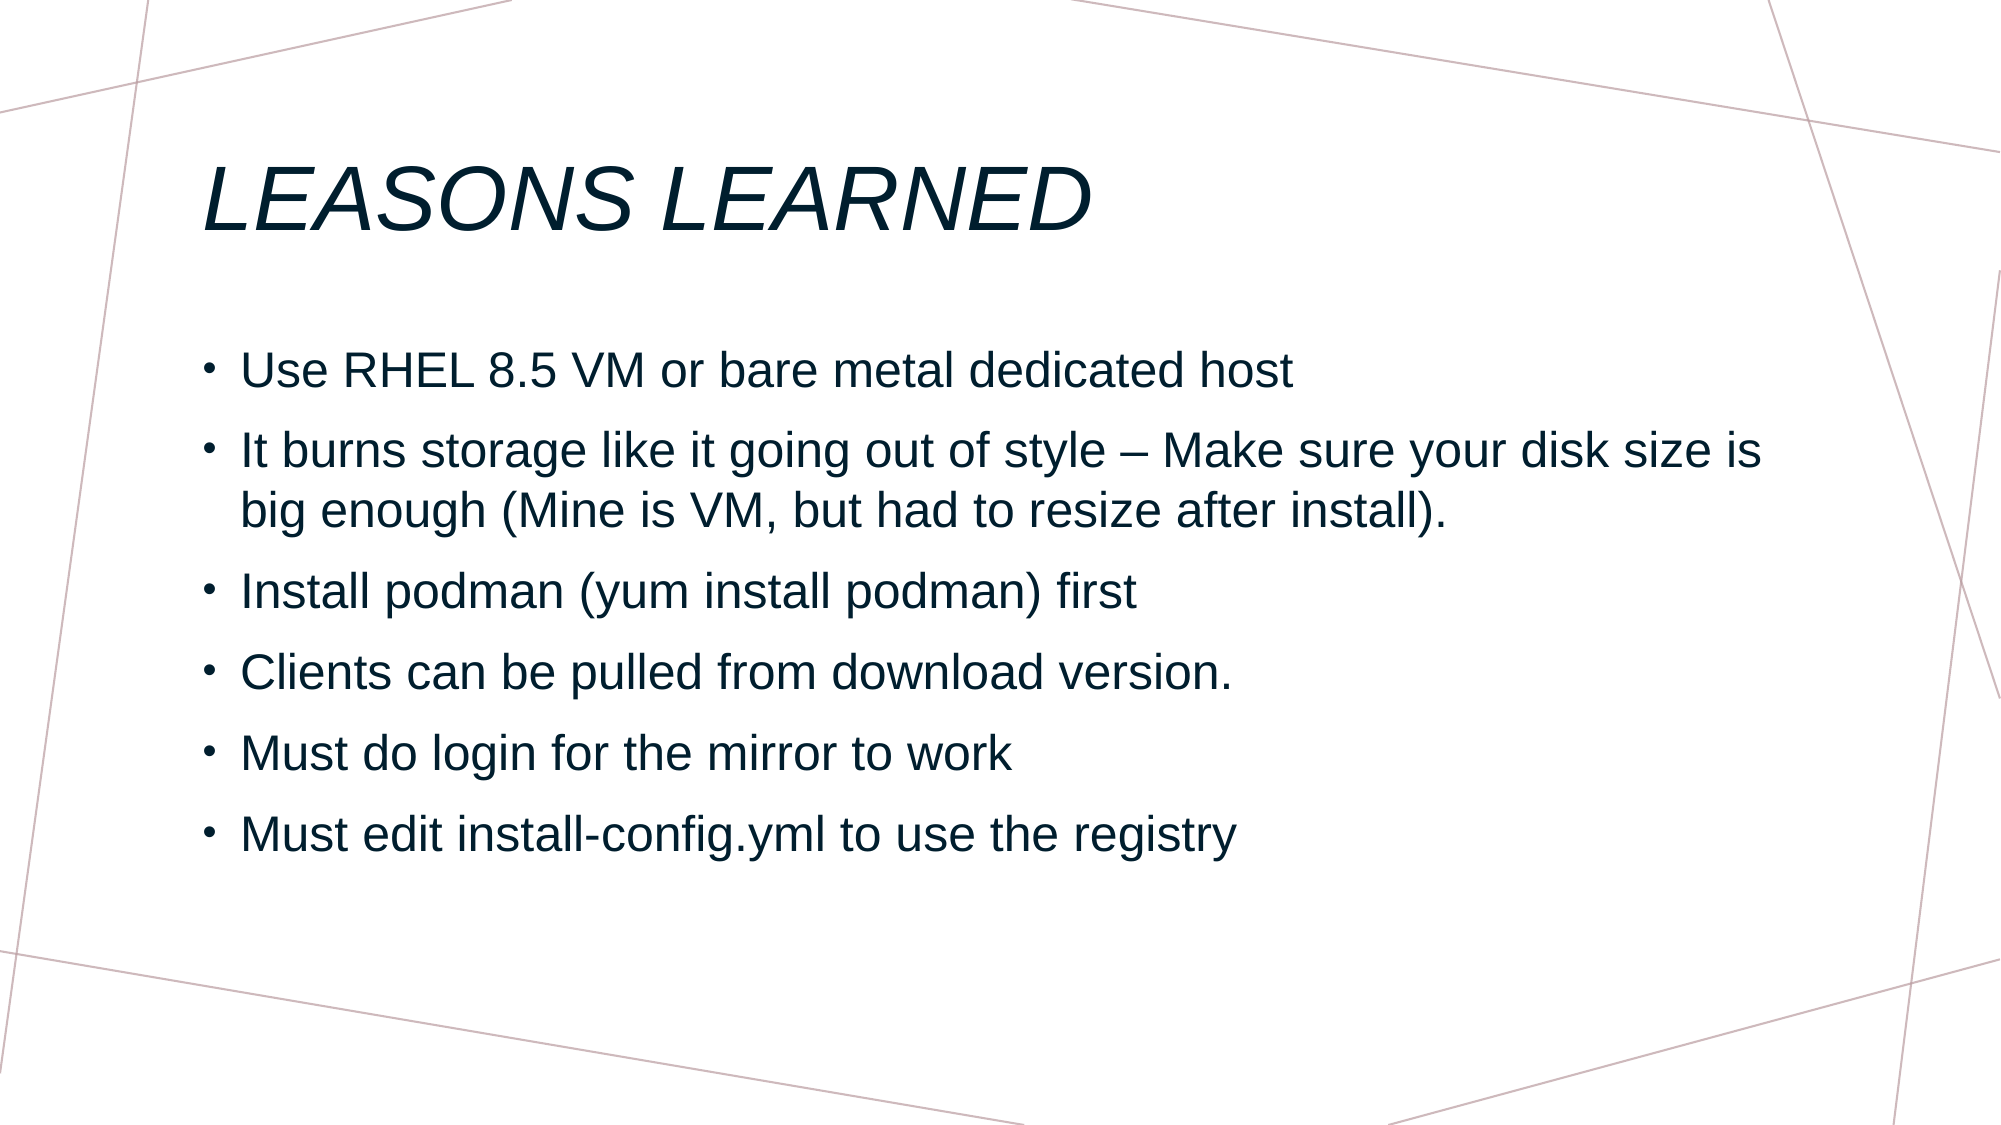

# Leasons learned
Use RHEL 8.5 VM or bare metal dedicated host
It burns storage like it going out of style – Make sure your disk size is big enough (Mine is VM, but had to resize after install).
Install podman (yum install podman) first
Clients can be pulled from download version.
Must do login for the mirror to work
Must edit install-config.yml to use the registry